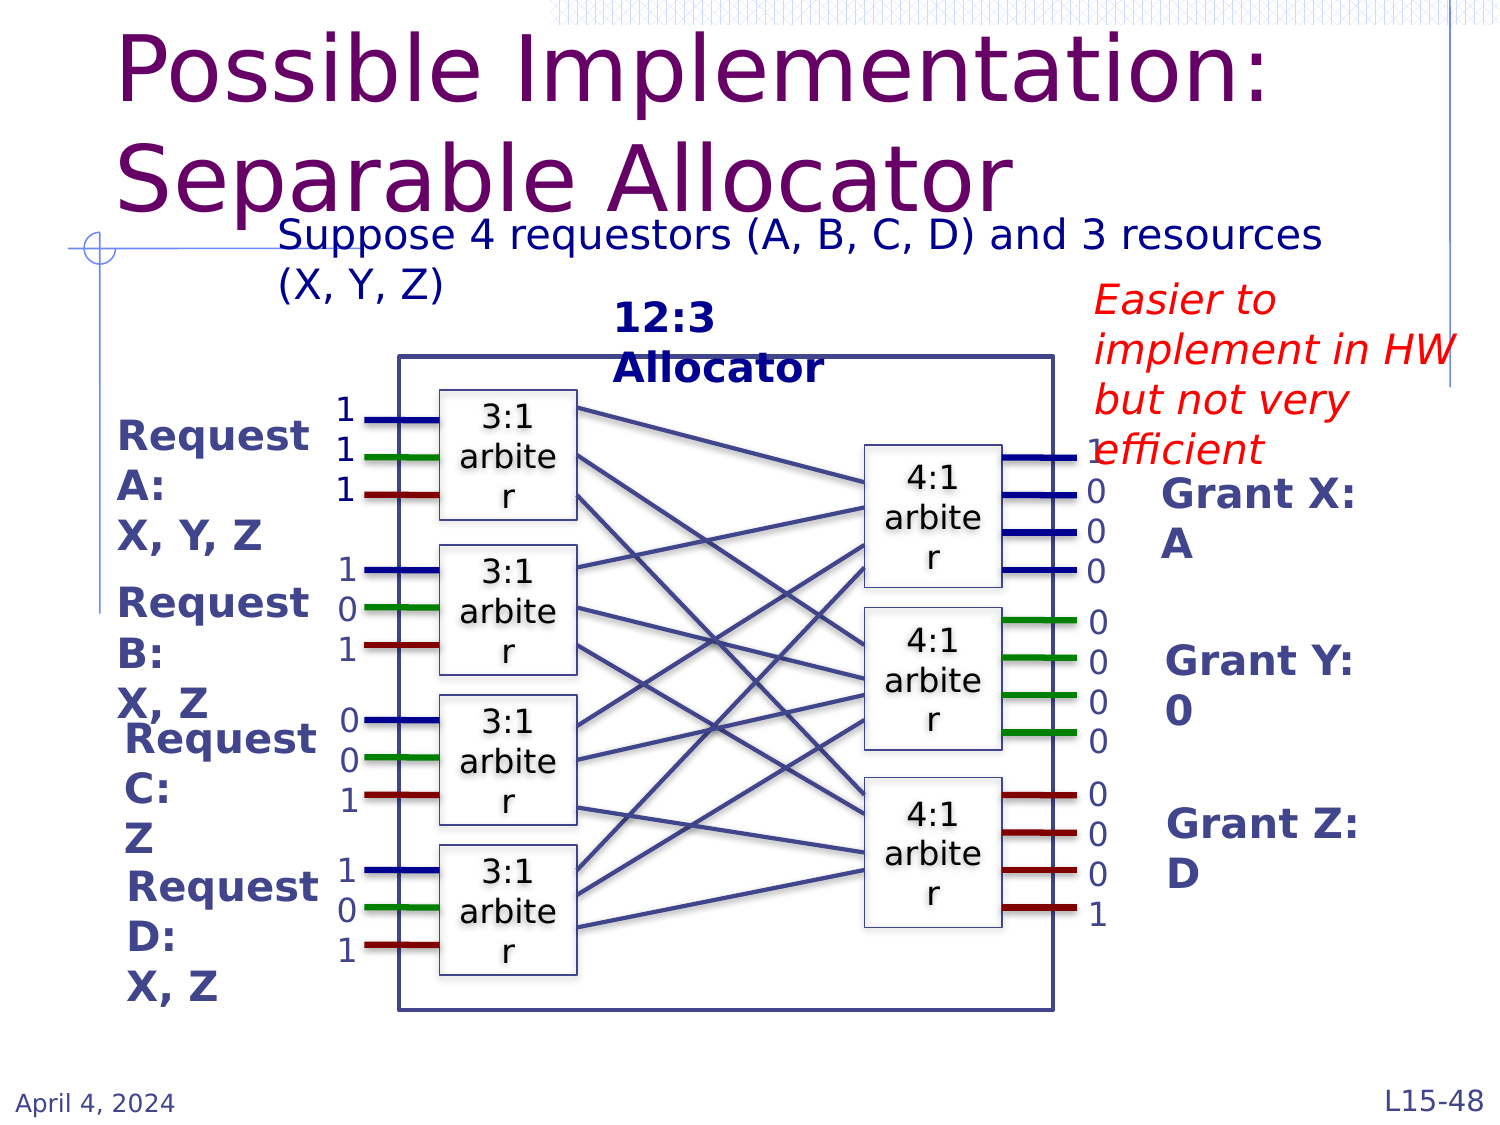

# Possible Implementation: Separable Allocator
Suppose 4 requestors (A, B, C, D) and 3 resources (X, Y, Z)
Easier to implement in HW but not very efficient
12:3 Allocator

1
1
1
3:1 arbiter
Request A:
X, Y, Z
1
0
0
0
4:1 arbiter
Grant X:
A
1
0
1
3:1 arbiter
Request B:
X, Z
0
0
0
0
4:1 arbiter
Grant Y:
0
0
0
1
3:1 arbiter
Request C:
Z
0
0
0
1
4:1 arbiter
Grant Z:
D
1
0
1
3:1 arbiter
Request D:
X, Z
April 4, 2024
L15-48